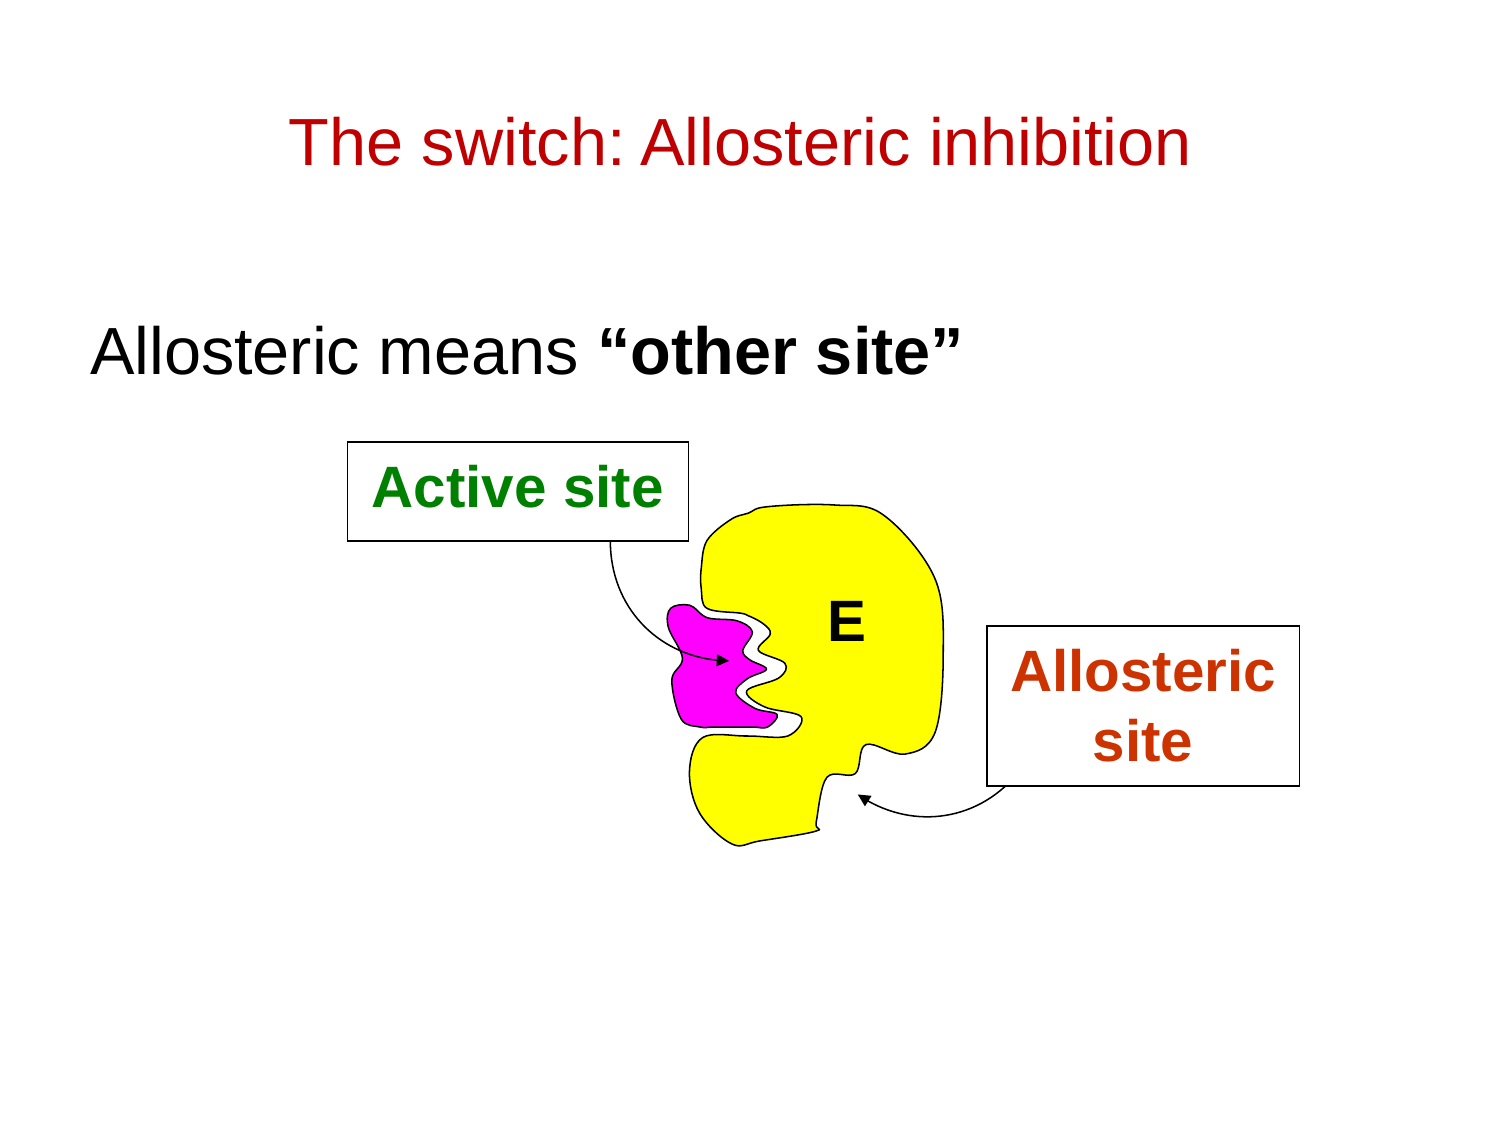

The switch: Allosteric inhibition
Allosteric means “other site”
Active site

E

Allosteric site